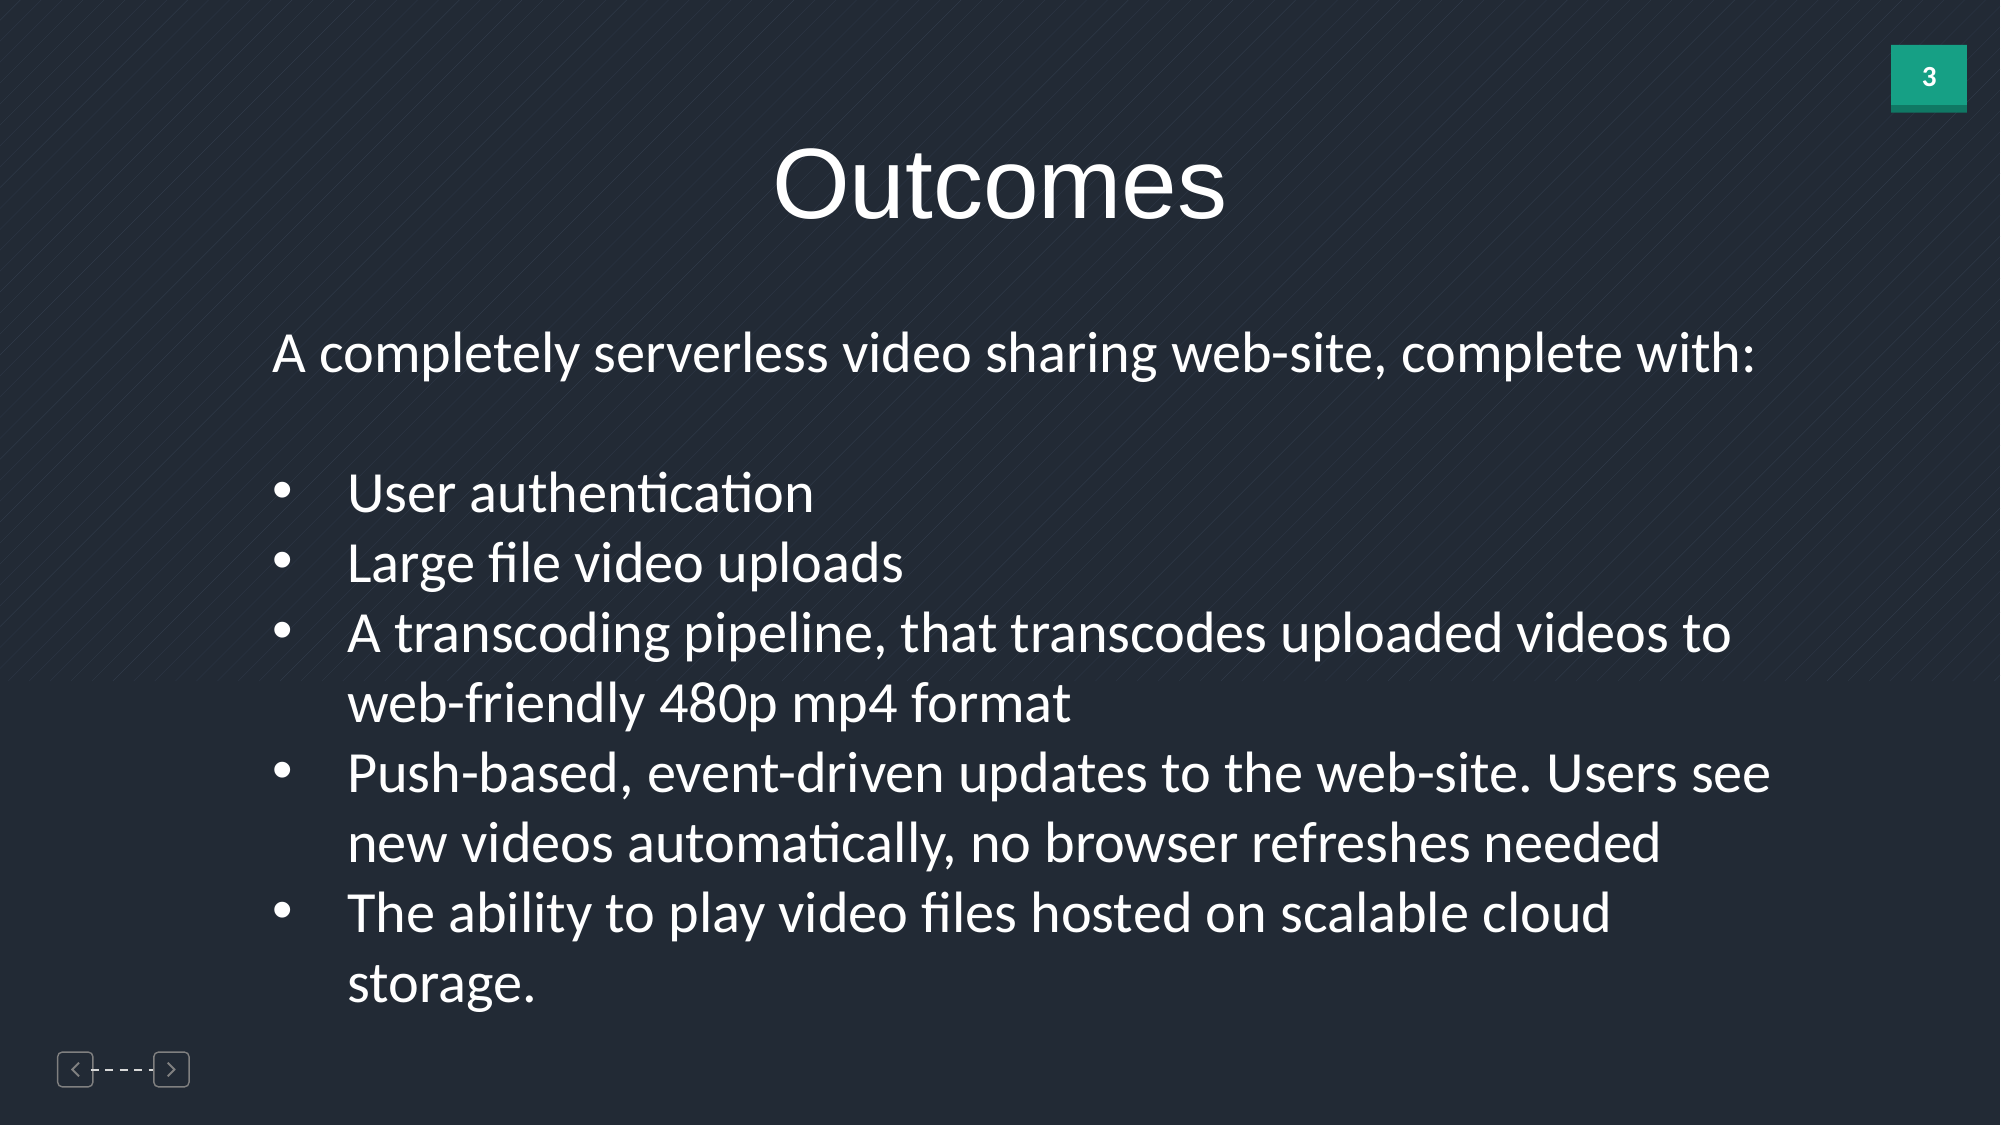

Outcomes
A completely serverless video sharing web-site, complete with:
User authentication
Large file video uploads
A transcoding pipeline, that transcodes uploaded videos to web-friendly 480p mp4 format
Push-based, event-driven updates to the web-site. Users see new videos automatically, no browser refreshes needed
The ability to play video files hosted on scalable cloud storage.